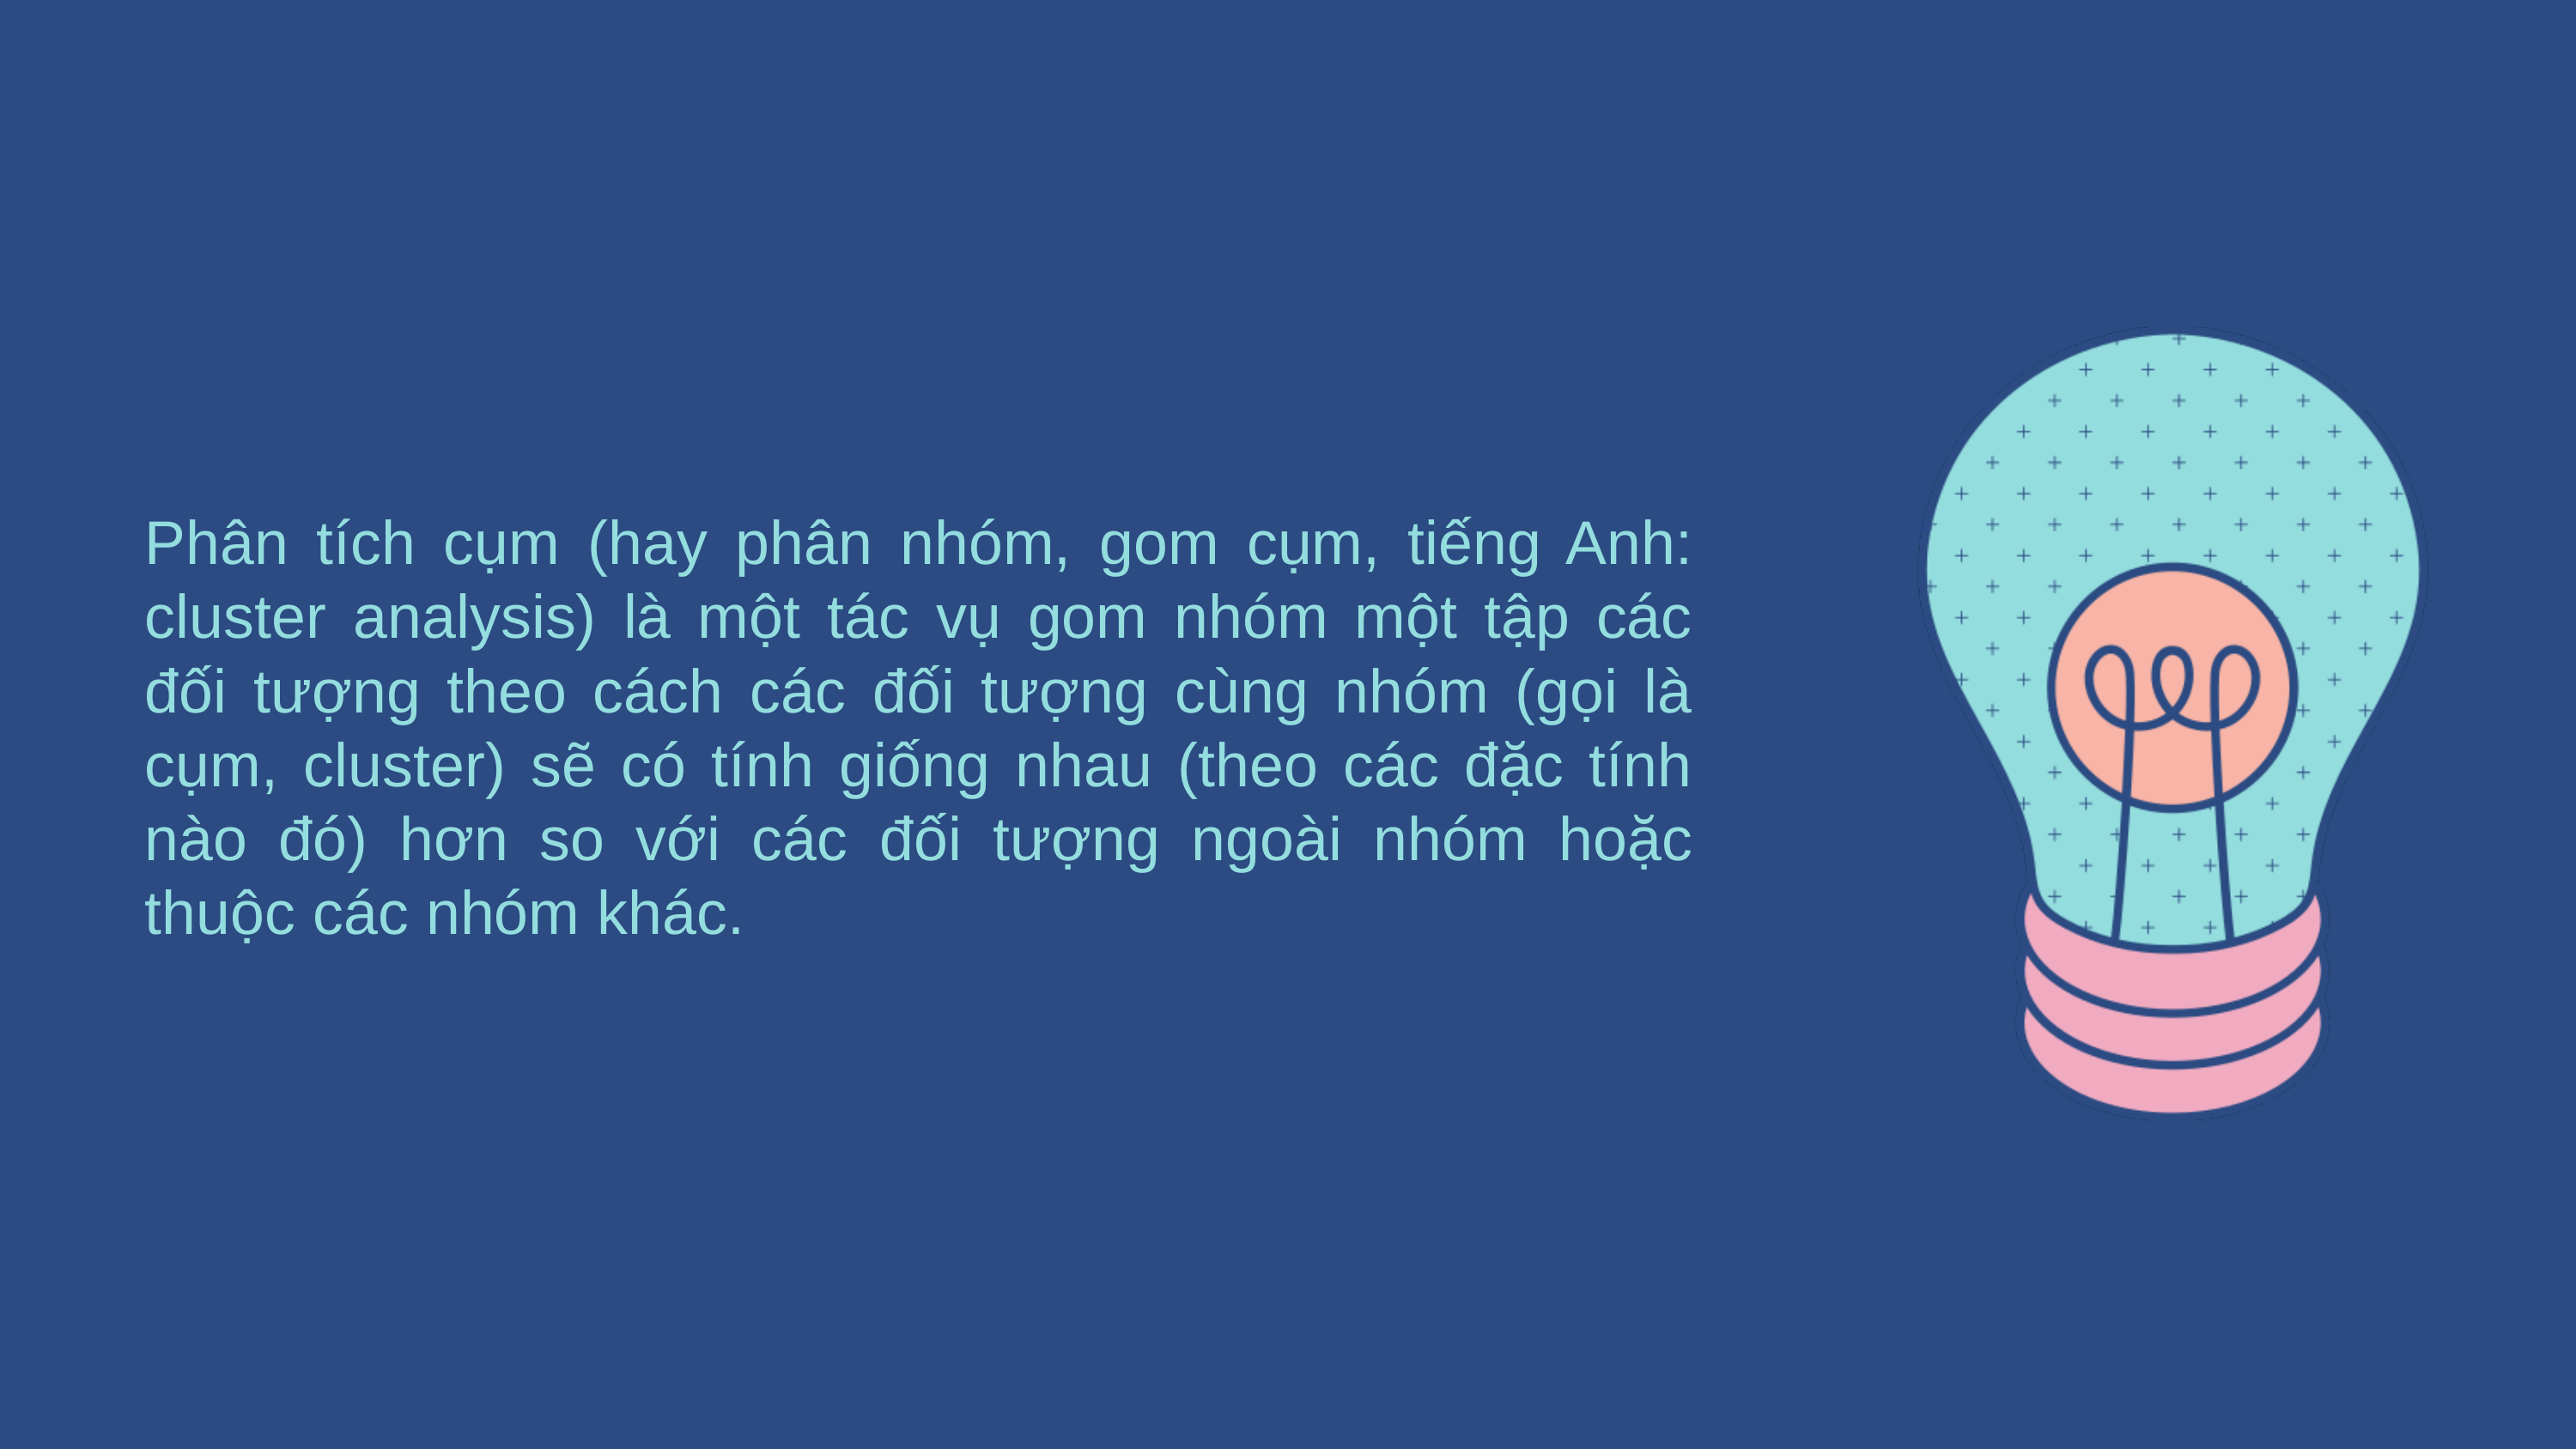

Phân tích cụm (hay phân nhóm, gom cụm, tiếng Anh: cluster analysis) là một tác vụ gom nhóm một tập các đối tượng theo cách các đối tượng cùng nhóm (gọi là cụm, cluster) sẽ có tính giống nhau (theo các đặc tính nào đó) hơn so với các đối tượng ngoài nhóm hoặc thuộc các nhóm khác.